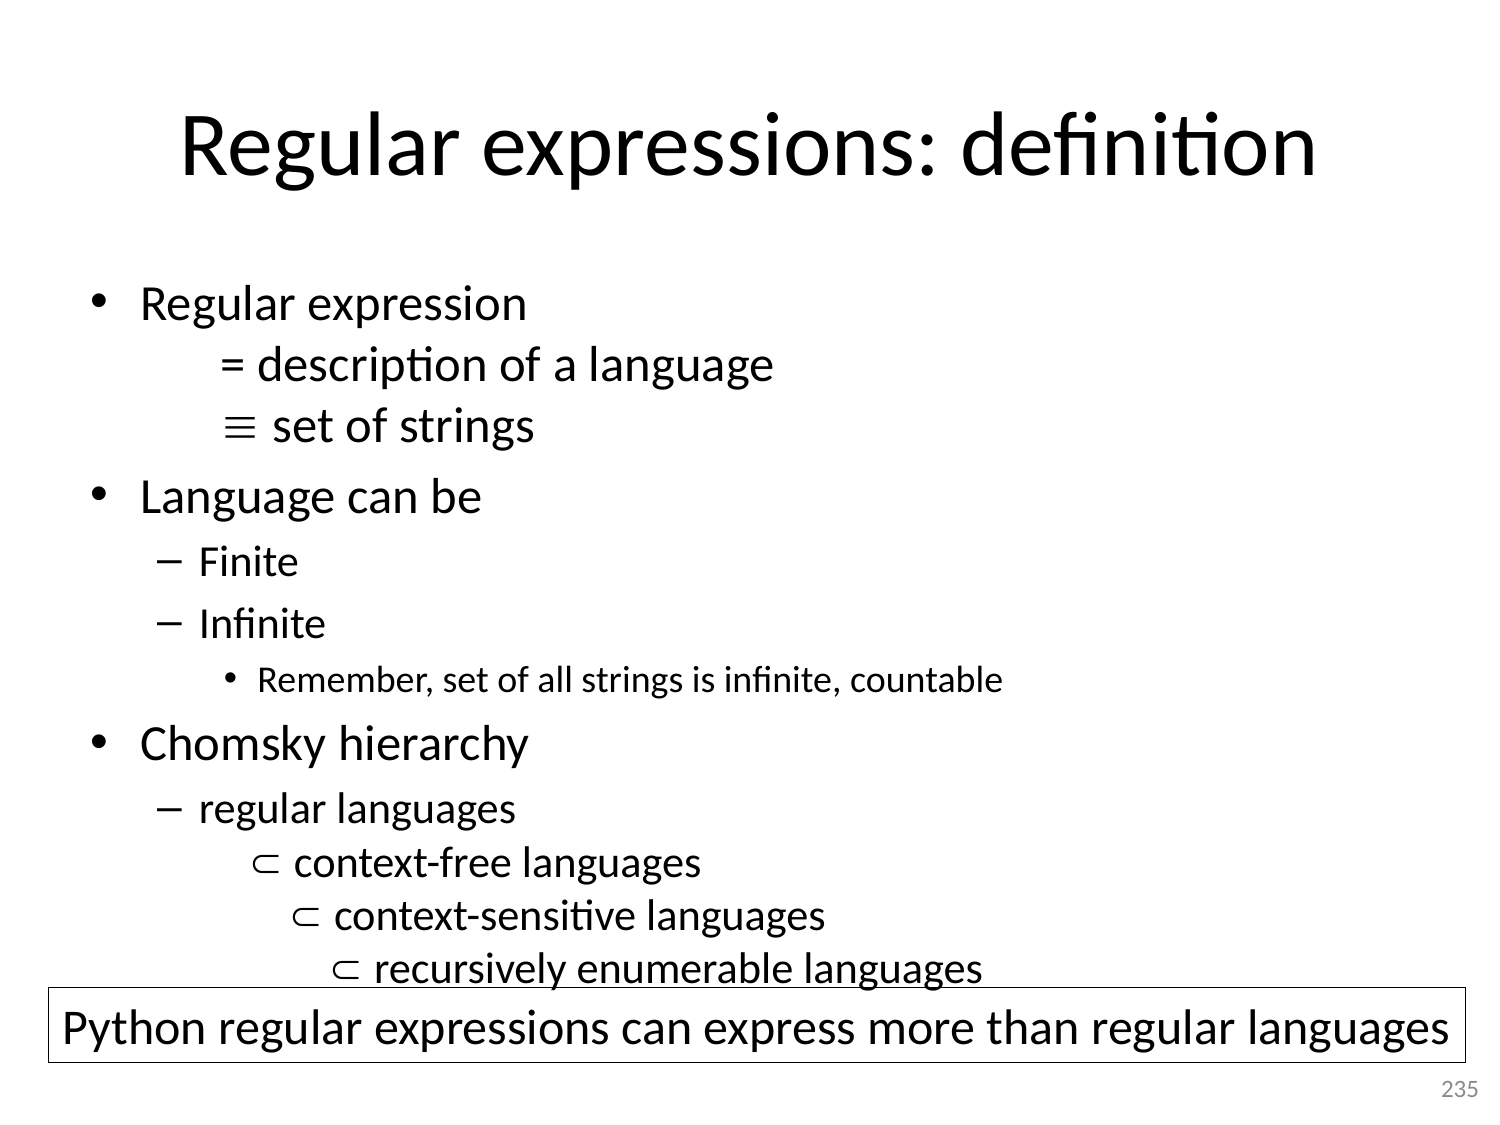

# Regular expressions: definition
Regular expression
       = description of a language
       ≡ set of strings
Language can be
Finite
Infinite
Remember, set of all strings is infinite, countable
Chomsky hierarchy
regular languages
     ⊂ context-free languages
         ⊂ context-sensitive languages
             ⊂ recursively enumerable languages
Python regular expressions can express more than regular languages
235